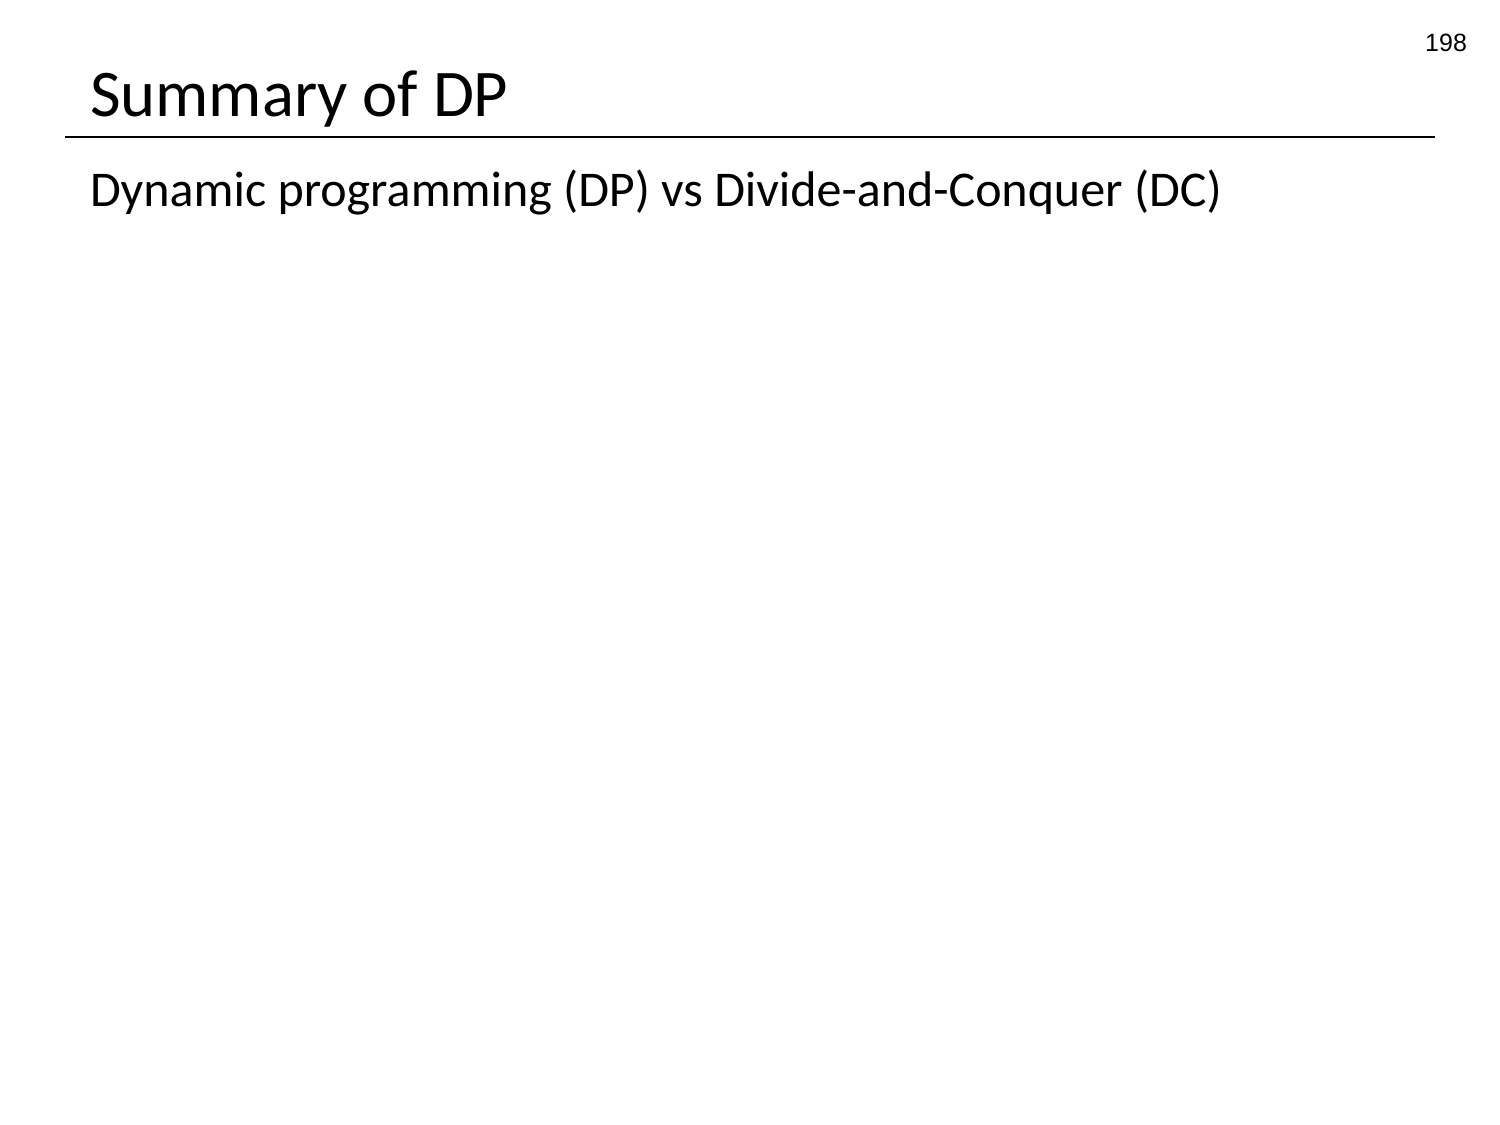

198
# Summary of DP
Dynamic programming (DP) vs Divide-and-Conquer (DC)